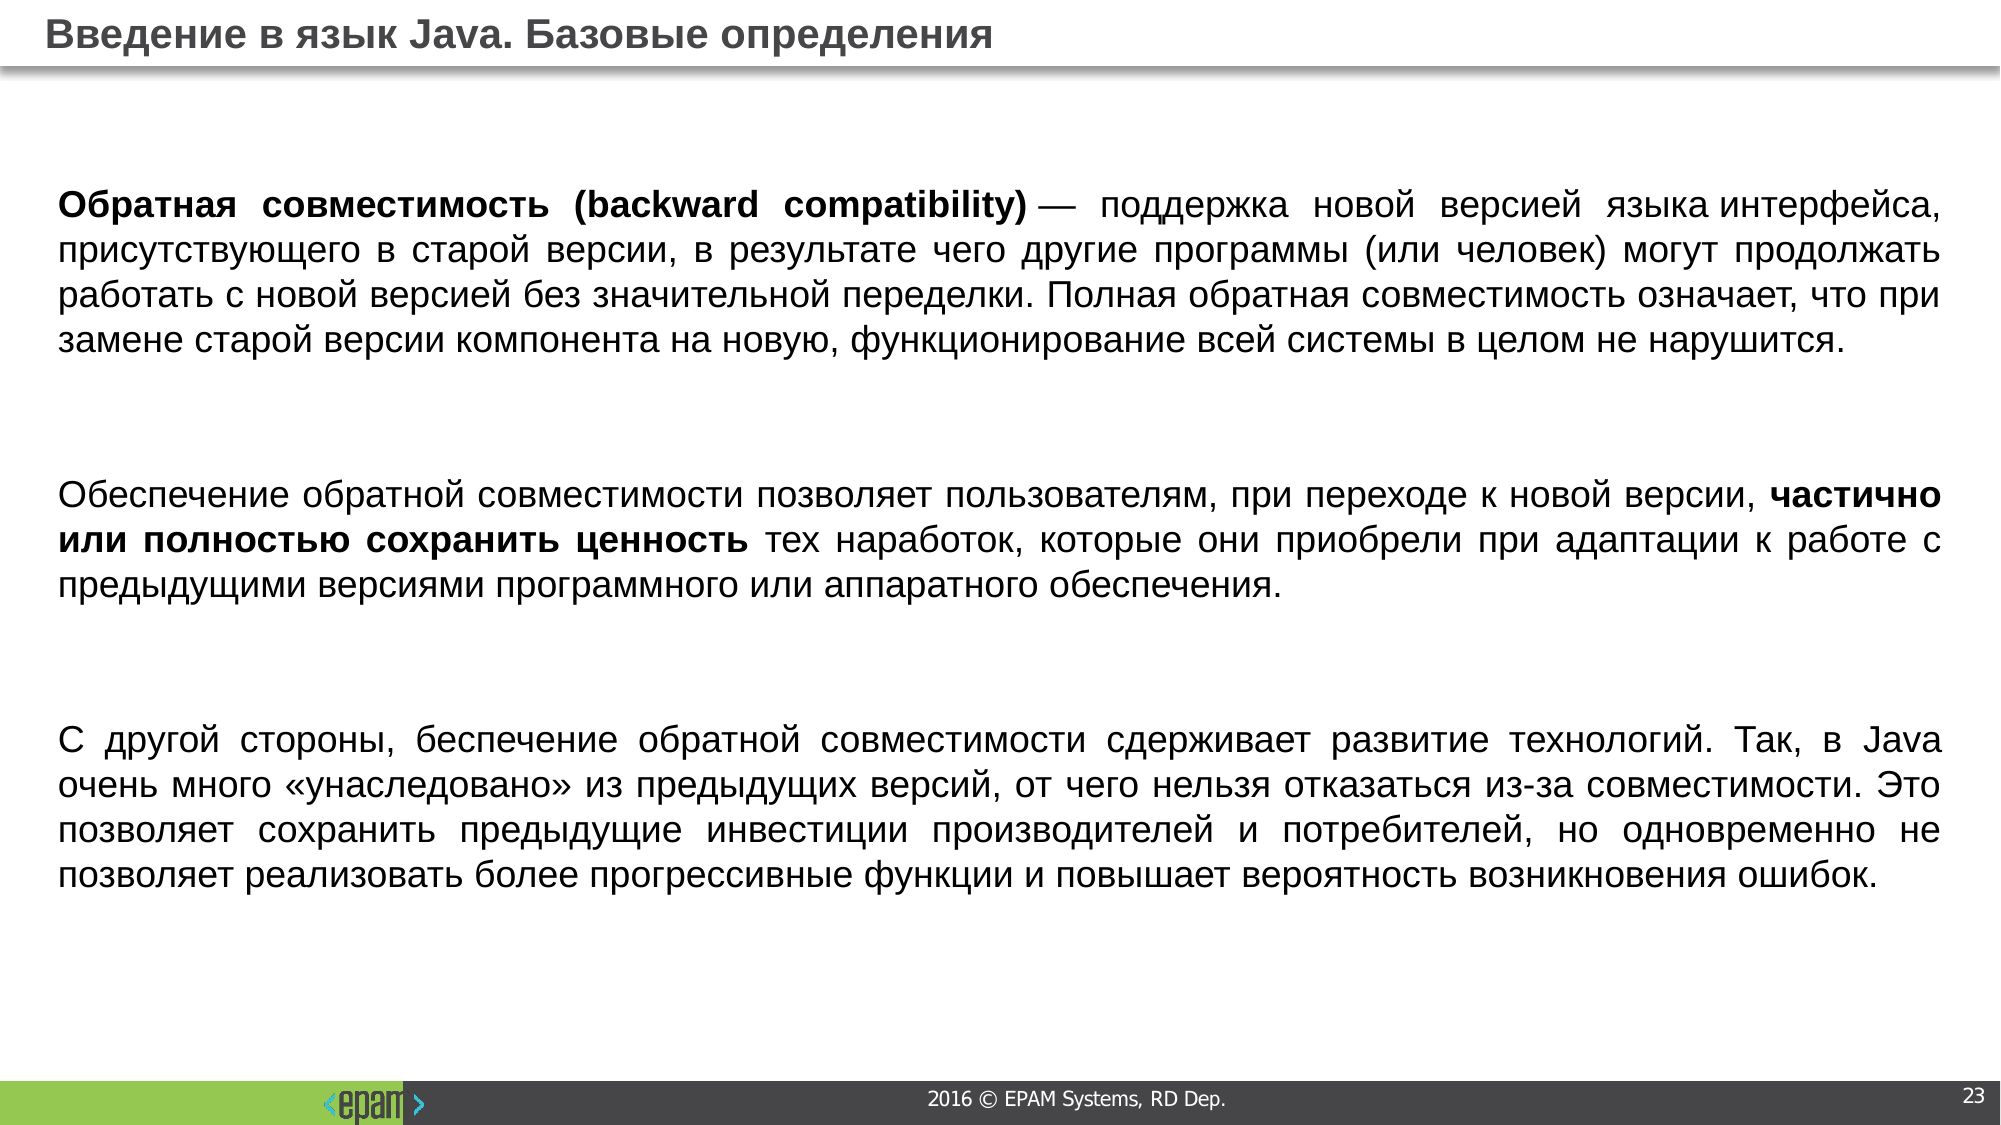

# Введение в язык Java. Базовые определения
Обратная совместимость (backward compatibility) — поддержка новой версией языка интерфейса, присутствующего в старой версии, в результате чего другие программы (или человек) могут продолжать работать с новой версией без значительной переделки. Полная обратная совместимость означает, что при замене старой версии компонента на новую, функционирование всей системы в целом не нарушится.

Обеспечение обратной совместимости позволяет пользователям, при переходе к новой версии, частично или полностью сохранить ценность тех наработок, которые они приобрели при адаптации к работе с предыдущими версиями программного или аппаратного обеспечения.

С другой стороны, беспечение обратной совместимости сдерживает развитие технологий. Так, в Java очень много «унаследовано» из предыдущих версий, от чего нельзя отказаться из-за совместимости. Это позволяет сохранить предыдущие инвестиции производителей и потребителей, но одновременно не позволяет реализовать более прогрессивные функции и повышает вероятность возникновения ошибок.
23
2016 © EPAM Systems, RD Dep.